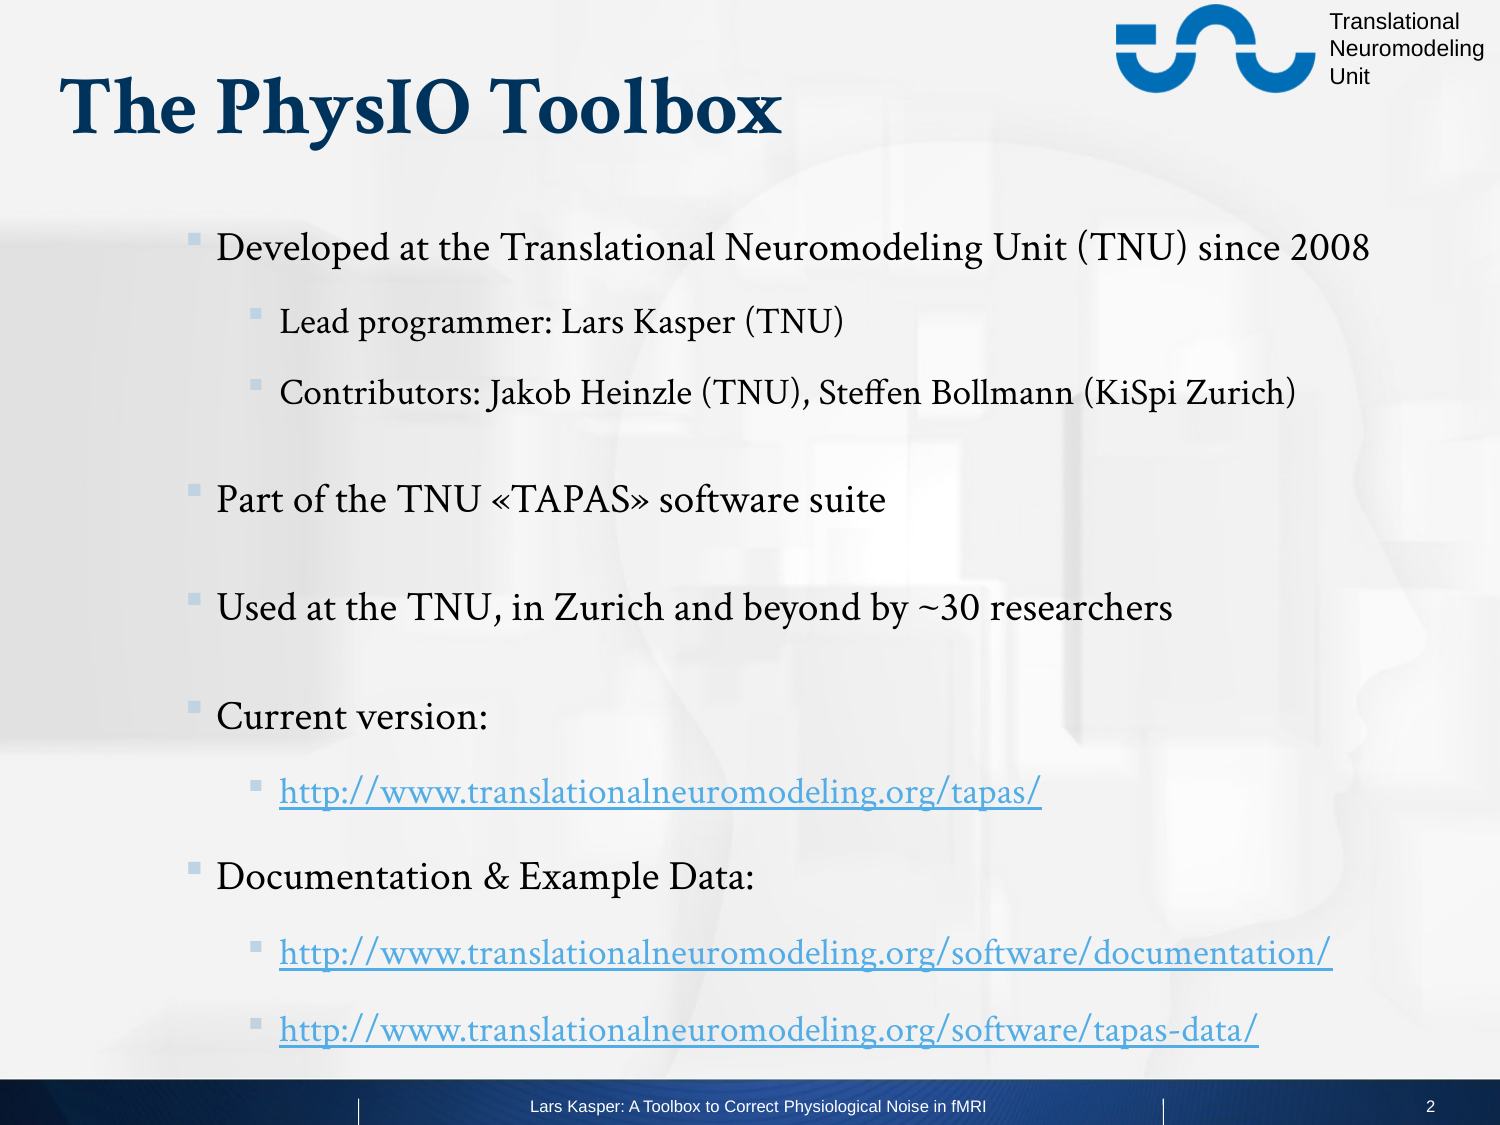

# The PhysIO Toolbox
Developed at the Translational Neuromodeling Unit (TNU) since 2008
Lead programmer: Lars Kasper (TNU)
Contributors: Jakob Heinzle (TNU), Steffen Bollmann (KiSpi Zurich)
Part of the TNU «TAPAS» software suite
Used at the TNU, in Zurich and beyond by ~30 researchers
Current version:
http://www.translationalneuromodeling.org/tapas/
Documentation & Example Data:
http://www.translationalneuromodeling.org/software/documentation/
http://www.translationalneuromodeling.org/software/tapas-data/
Lars Kasper: A Toolbox to Correct Physiological Noise in fMRI
2